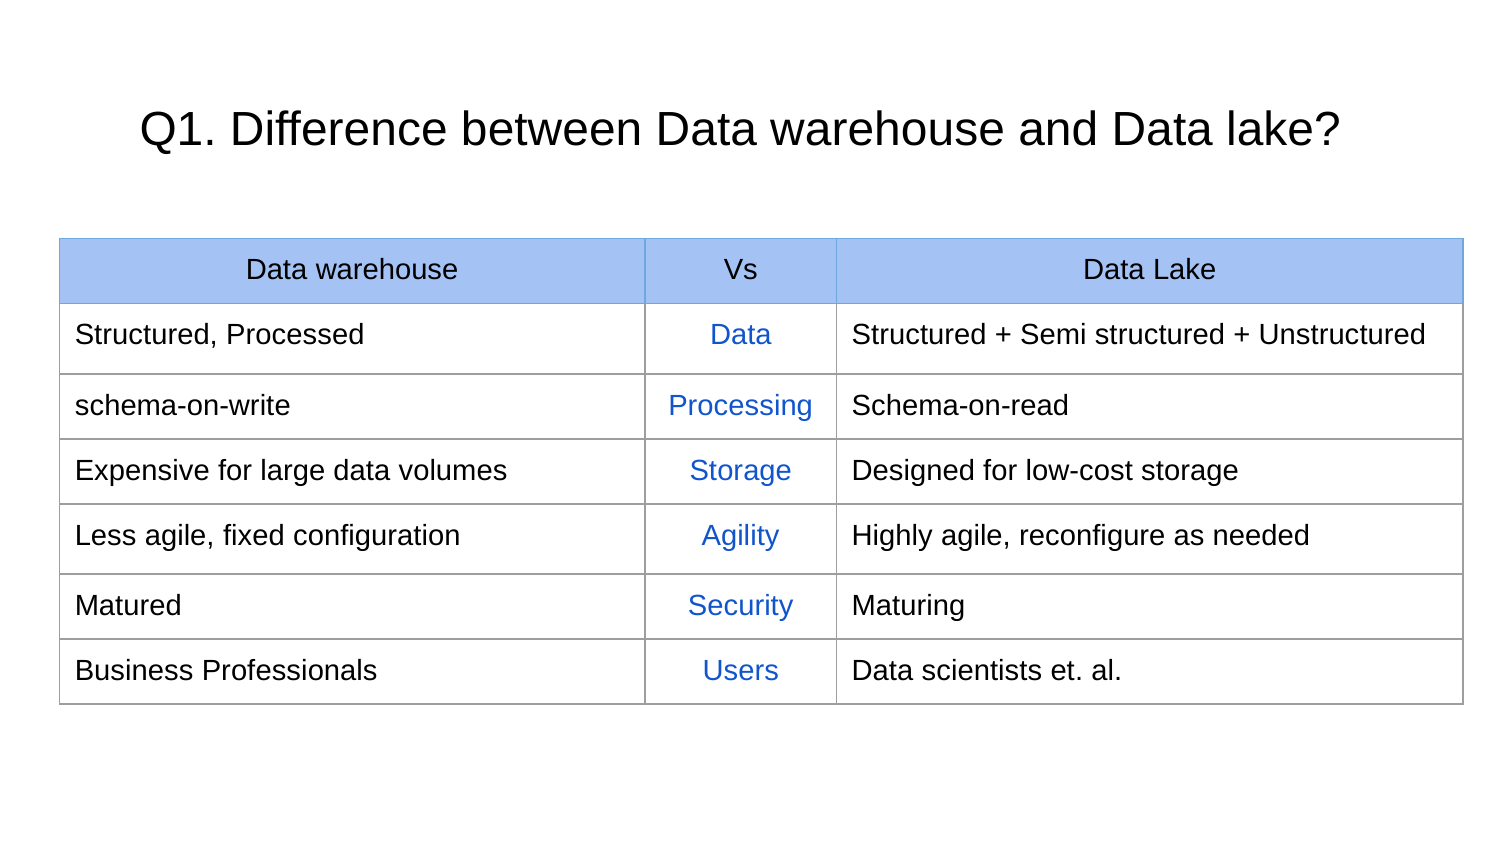

Q1. Difference between Data warehouse and Data lake?
| Data warehouse | Vs | Data Lake |
| --- | --- | --- |
| Structured, Processed | Data | Structured + Semi structured + Unstructured |
| schema-on-write | Processing | Schema-on-read |
| Expensive for large data volumes | Storage | Designed for low-cost storage |
| Less agile, fixed configuration | Agility | Highly agile, reconfigure as needed |
| Matured | Security | Maturing |
| Business Professionals | Users | Data scientists et. al. |